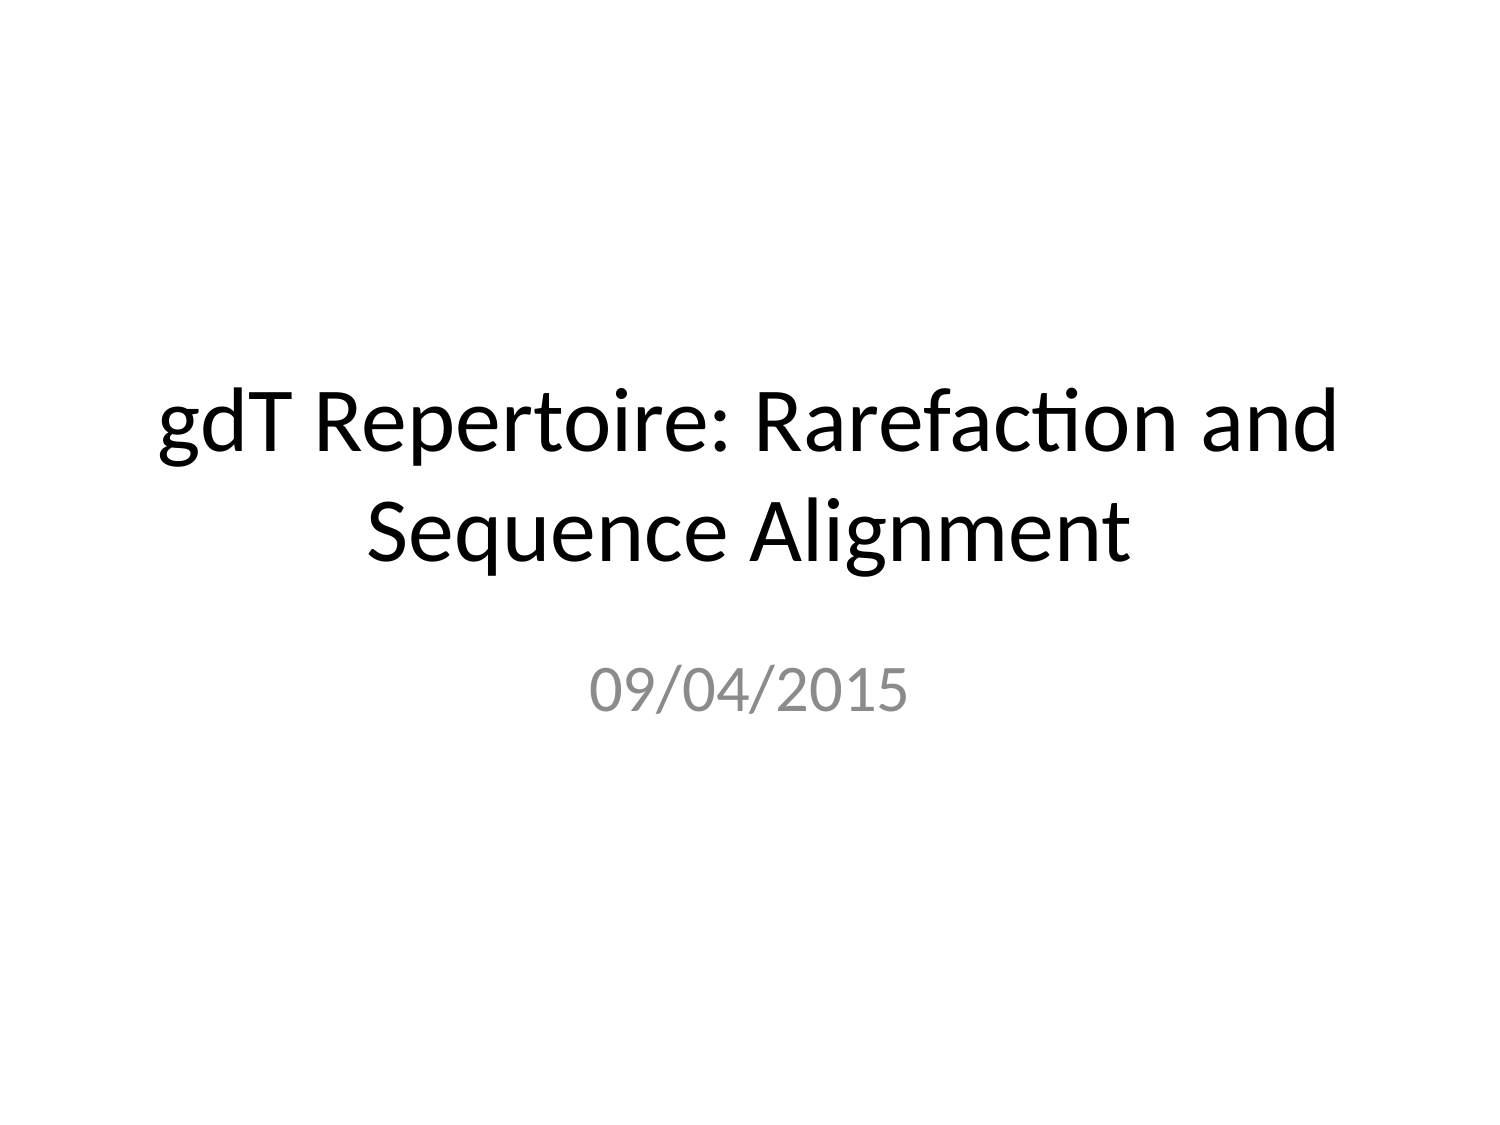

# gdT Repertoire: Rarefaction and Sequence Alignment
09/04/2015